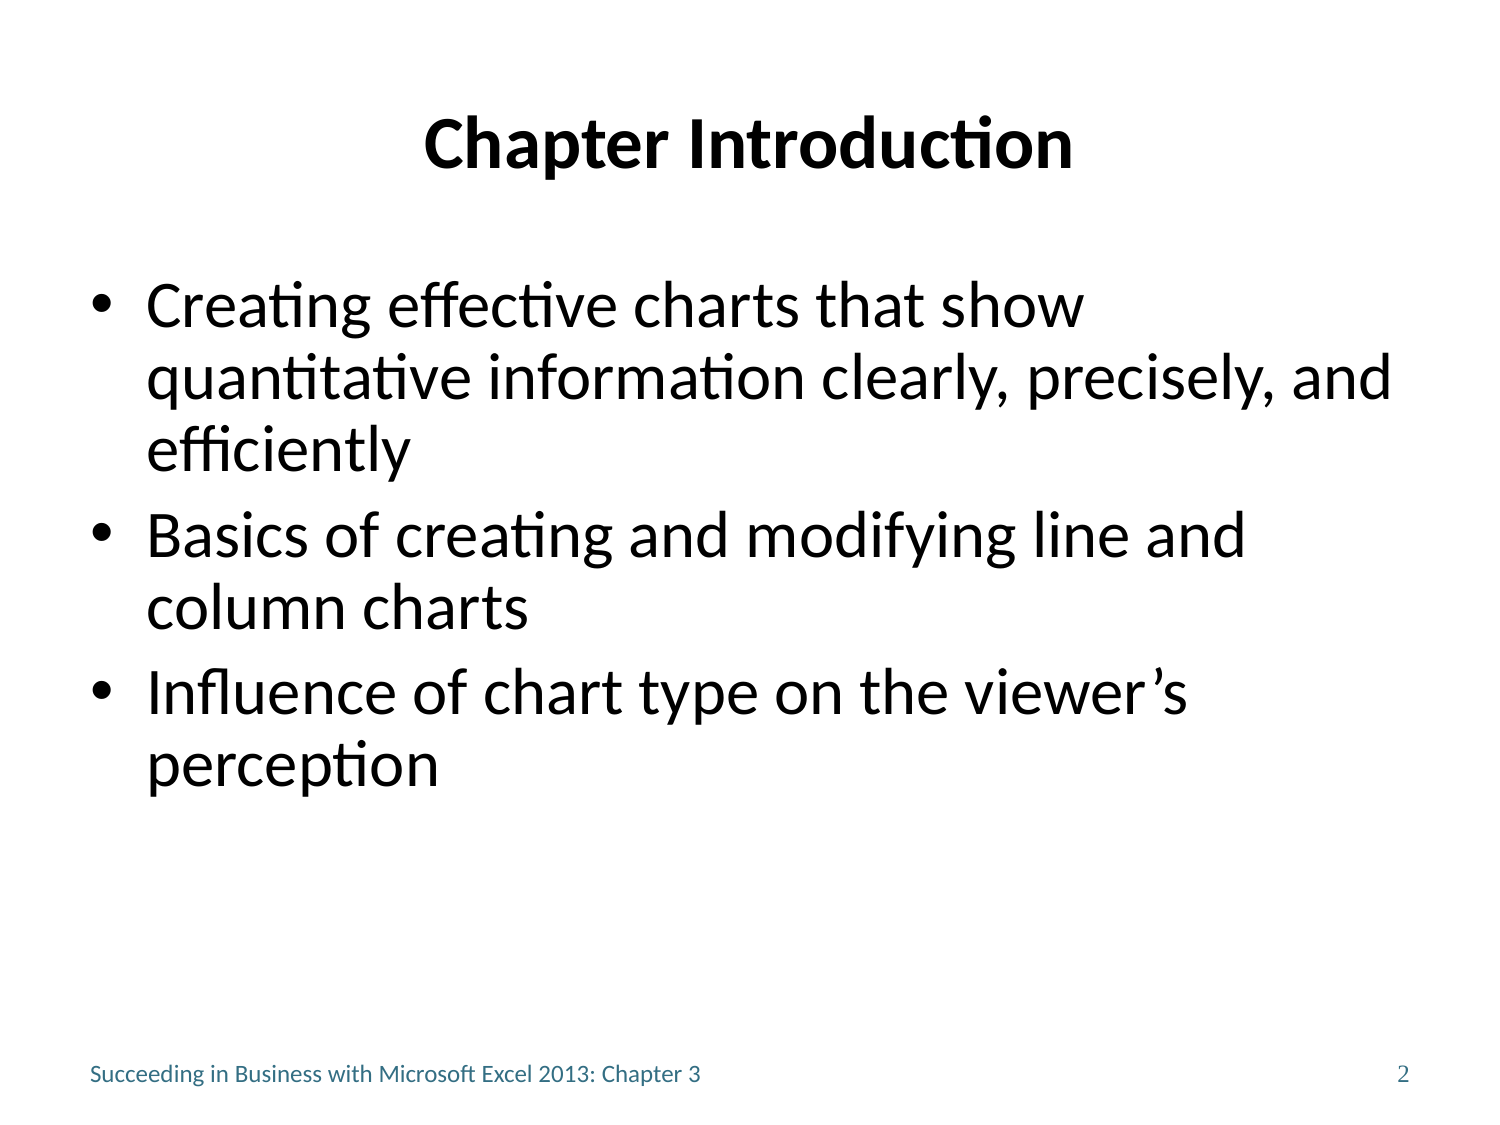

# Chapter Introduction
Creating effective charts that show quantitative information clearly, precisely, and efficiently
Basics of creating and modifying line and column charts
Influence of chart type on the viewer’s perception
Succeeding in Business with Microsoft Excel 2013: Chapter 3
2